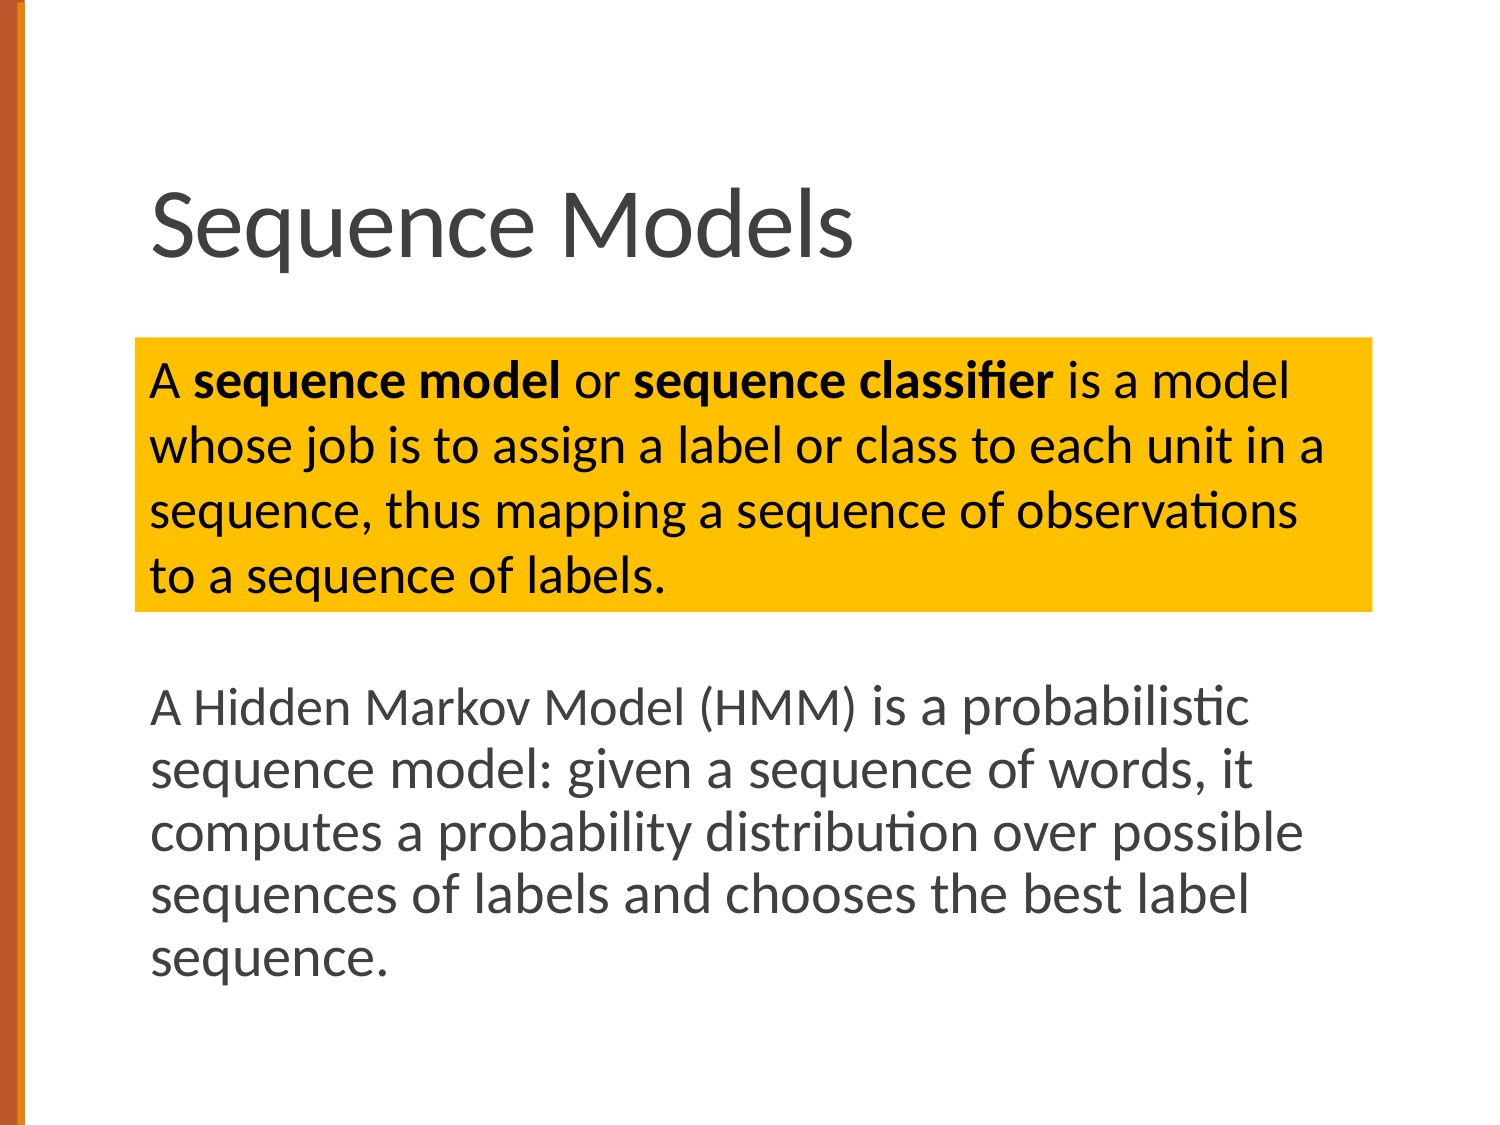

# Sequence Models
A sequence model or sequence classifier is a model whose job is to assign a label or class to each unit in a sequence, thus mapping a sequence of observations to a sequence of labels.
A Hidden Markov Model (HMM) is a probabilistic sequence model: given a sequence of words, it computes a probability distribution over possible sequences of labels and chooses the best label sequence.